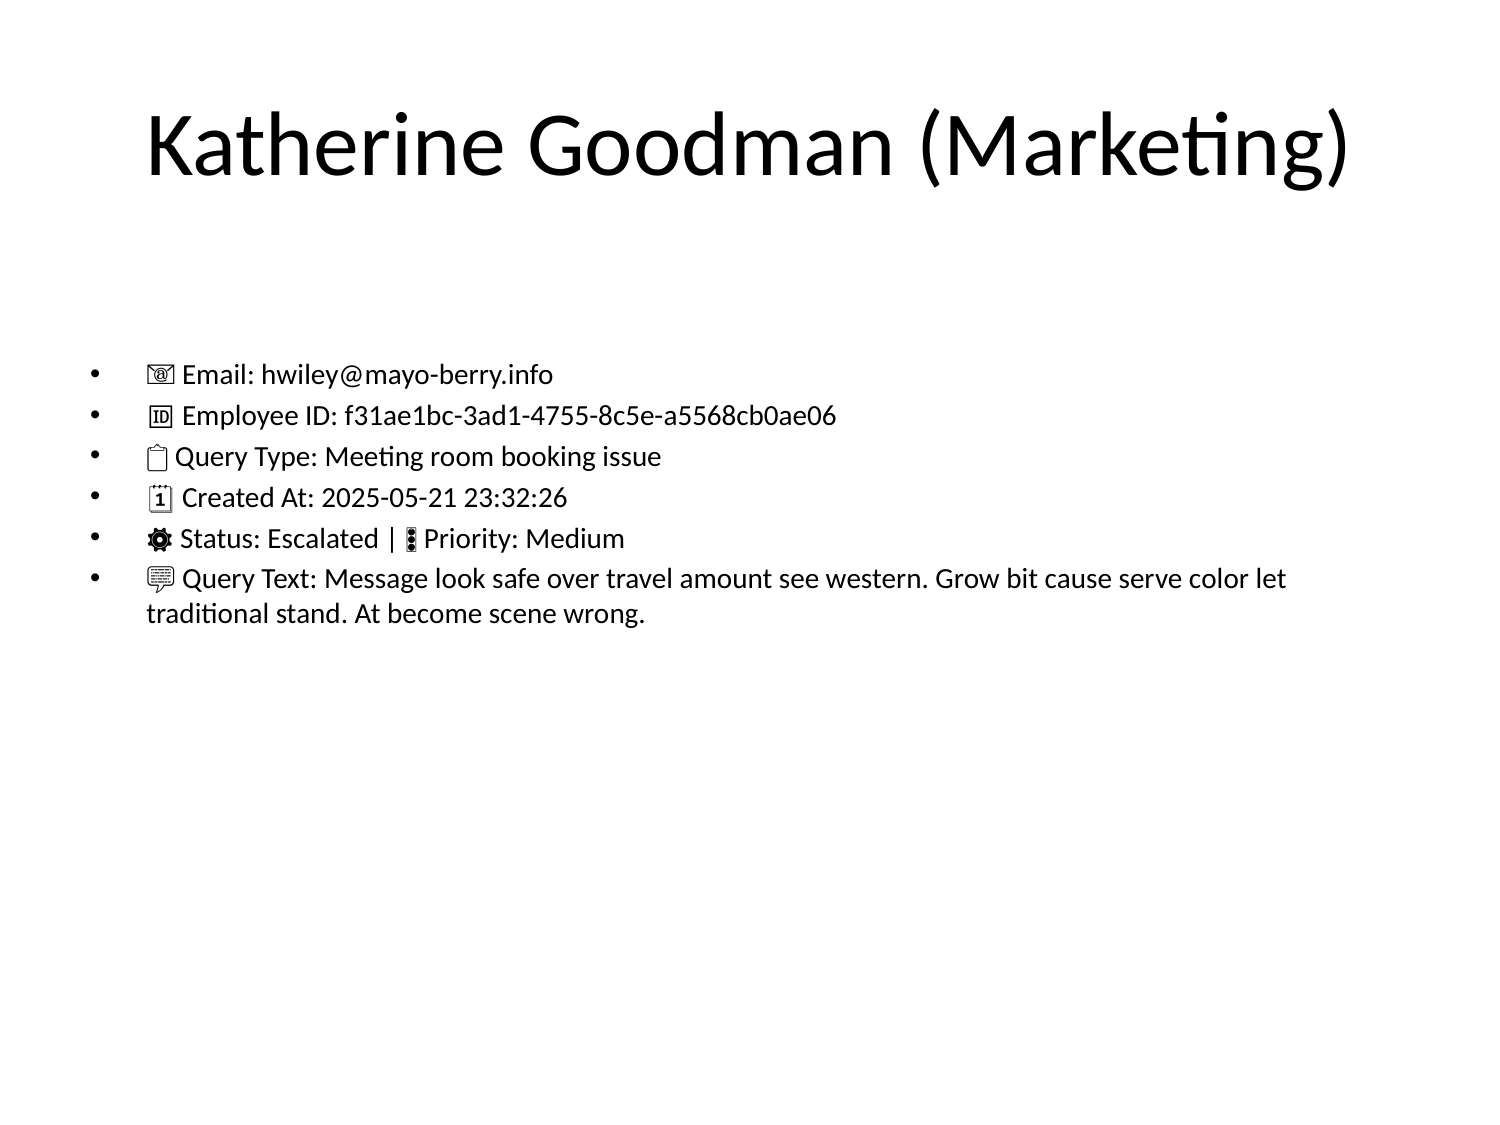

# Katherine Goodman (Marketing)

📧 Email: hwiley@mayo-berry.info
🆔 Employee ID: f31ae1bc-3ad1-4755-8c5e-a5568cb0ae06
📋 Query Type: Meeting room booking issue
🗓 Created At: 2025-05-21 23:32:26
⚙ Status: Escalated | 🚦 Priority: Medium
💬 Query Text: Message look safe over travel amount see western. Grow bit cause serve color let traditional stand. At become scene wrong.